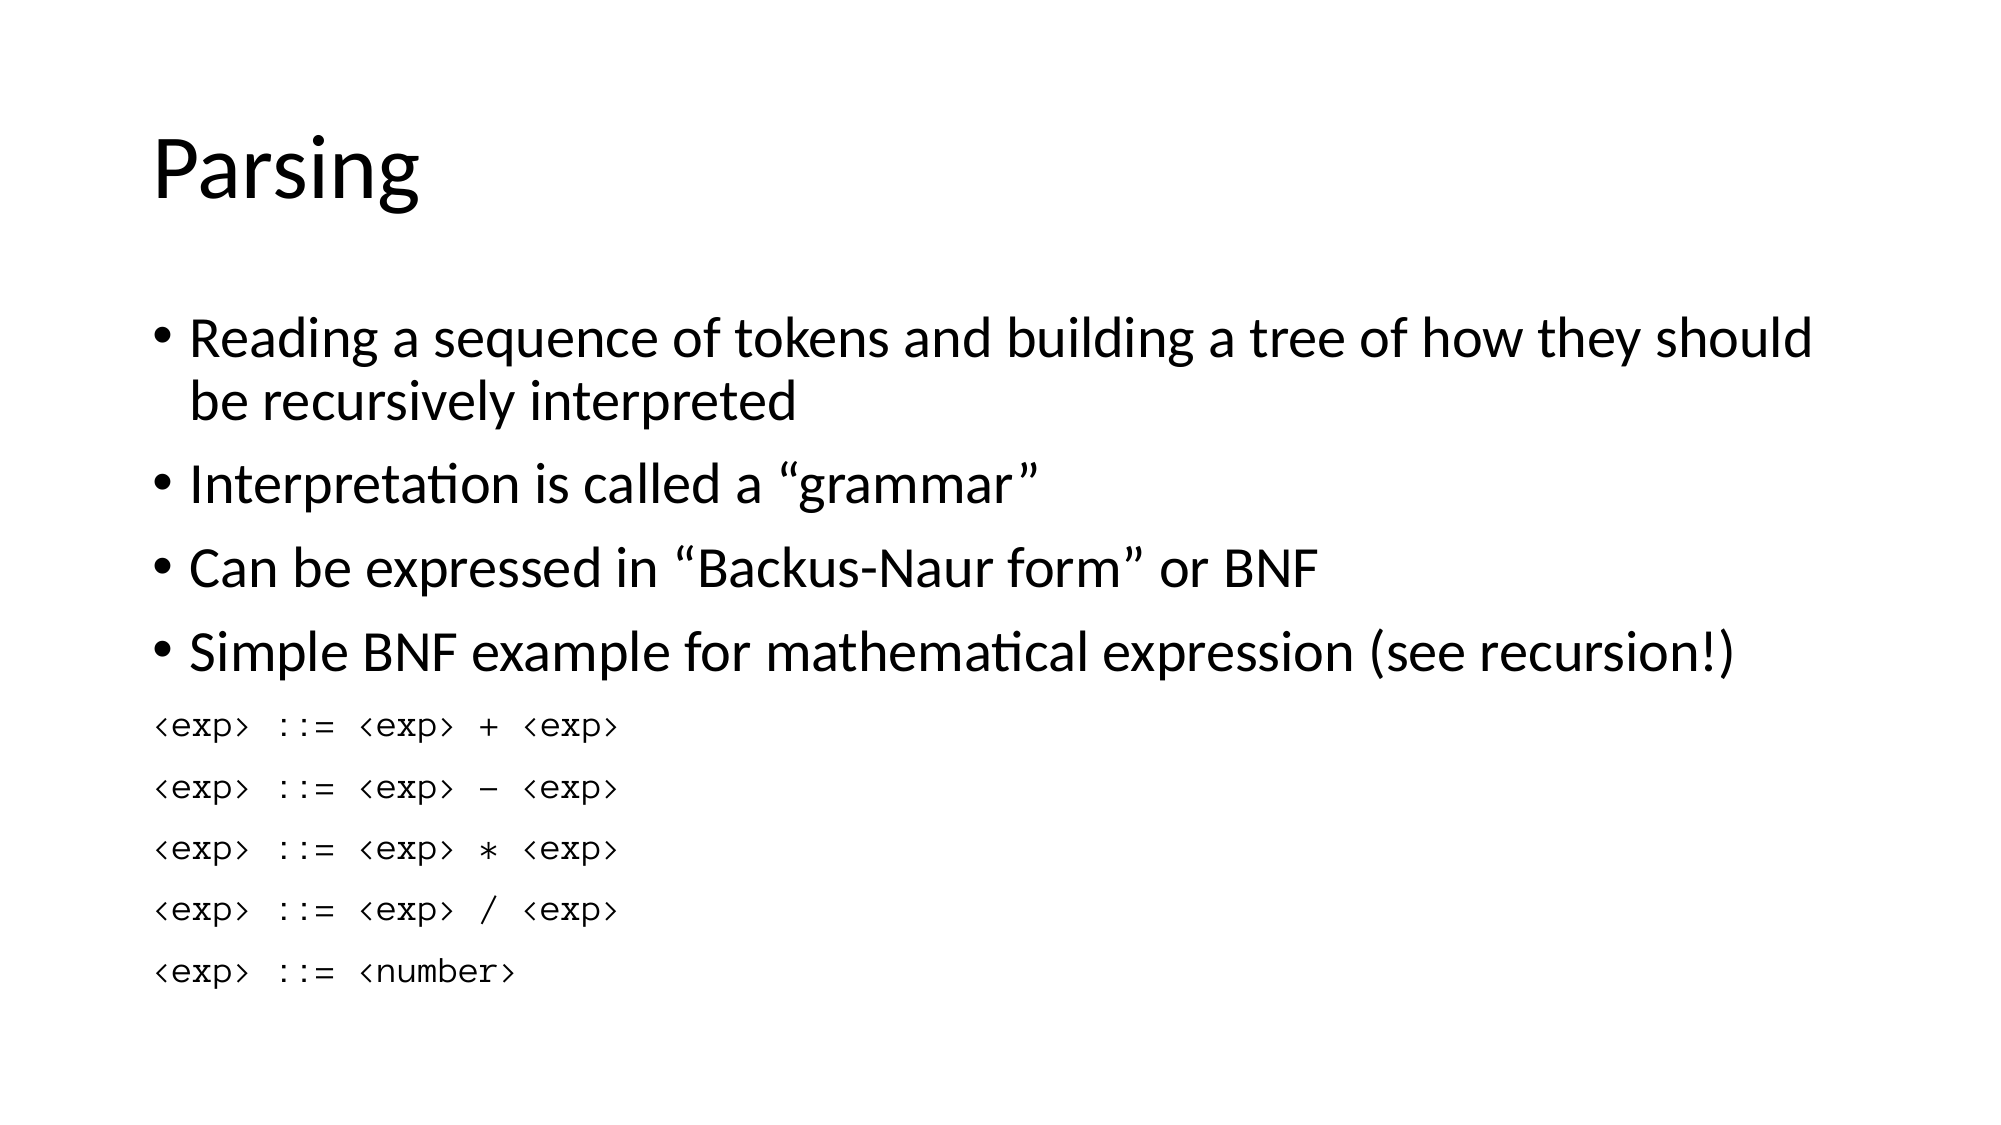

# Parsing
Reading a sequence of tokens and building a tree of how they should be recursively interpreted
Interpretation is called a “grammar”
Can be expressed in “Backus-Naur form” or BNF
Simple BNF example for mathematical expression (see recursion!)
<exp> ::= <exp> + <exp>
<exp> ::= <exp> - <exp>
<exp> ::= <exp> * <exp>
<exp> ::= <exp> / <exp>
<exp> ::= <number>